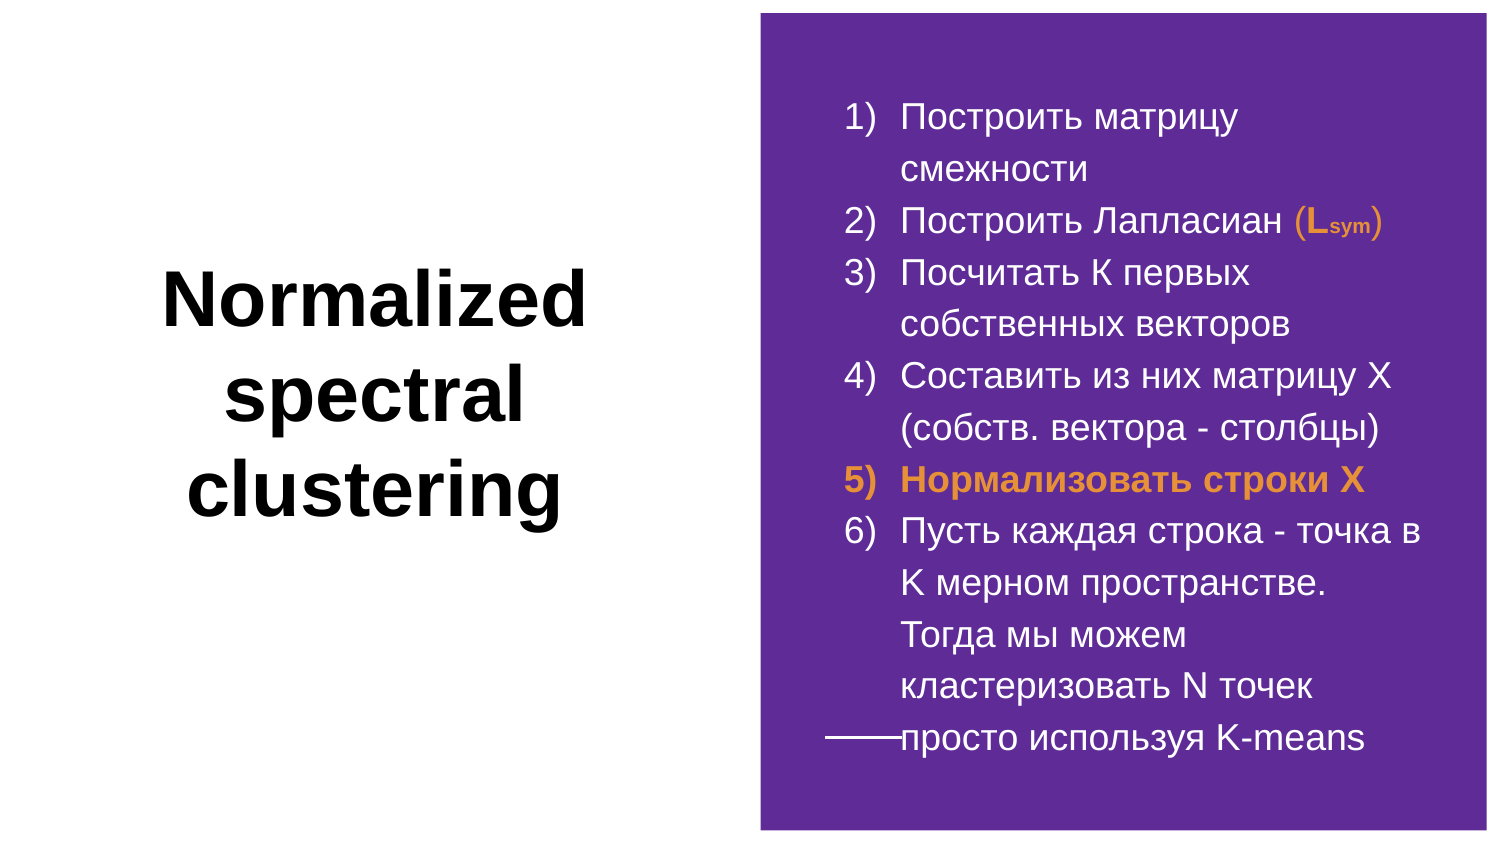

Построить матрицу смежности
Построить Лапласиан (Lsym)
Посчитать К первых собственных векторов
Составить из них матрицу Х (собств. вектора - столбцы)
Нормализовать строки Х
Пусть каждая строка - точка в K мерном пространстве. Тогда мы можем кластеризовать N точек просто используя K-means
# Normalized spectral clustering